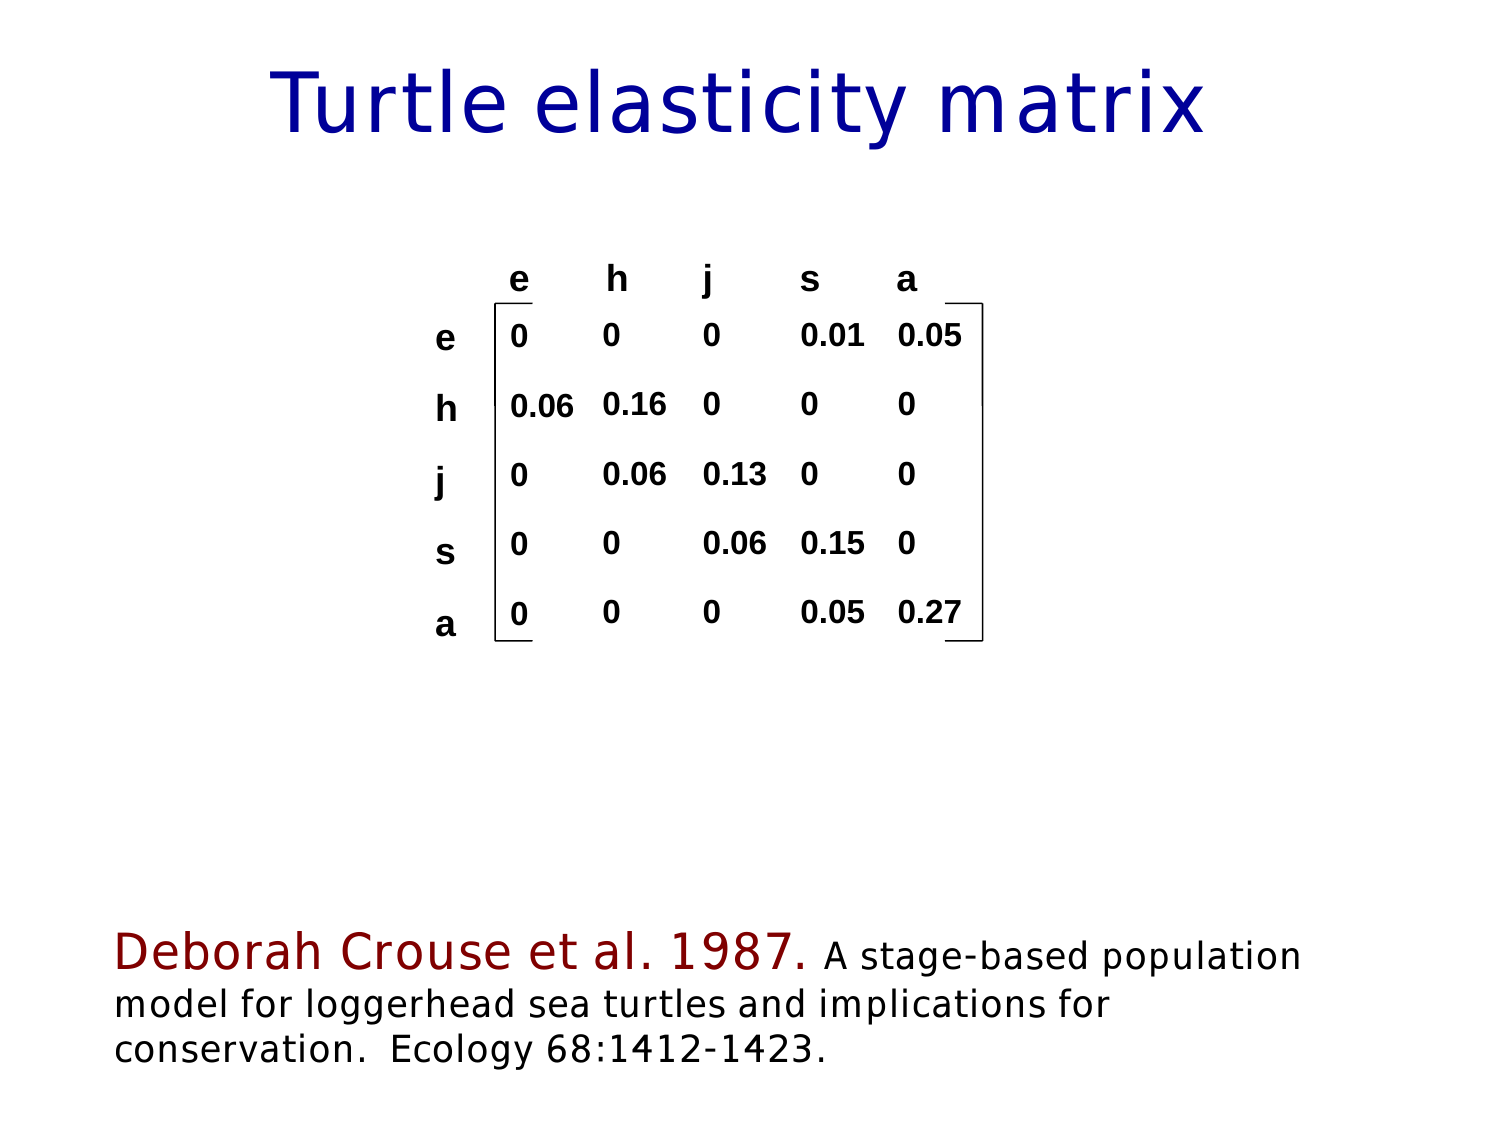

Turtle elasticity matrix
e
h
j
s
a

e
0
0
0.01
0.05
0
0.16
0
0
0
0.06
h
0.06
0.13
0
0
0
j
0
0.06
0.15
0
0
s
0
0
0.05
0.27
0
a
Deborah Crouse et al. 1987. A stage-based population model for loggerhead sea turtles and implications for conservation.  Ecology 68:1412-1423.